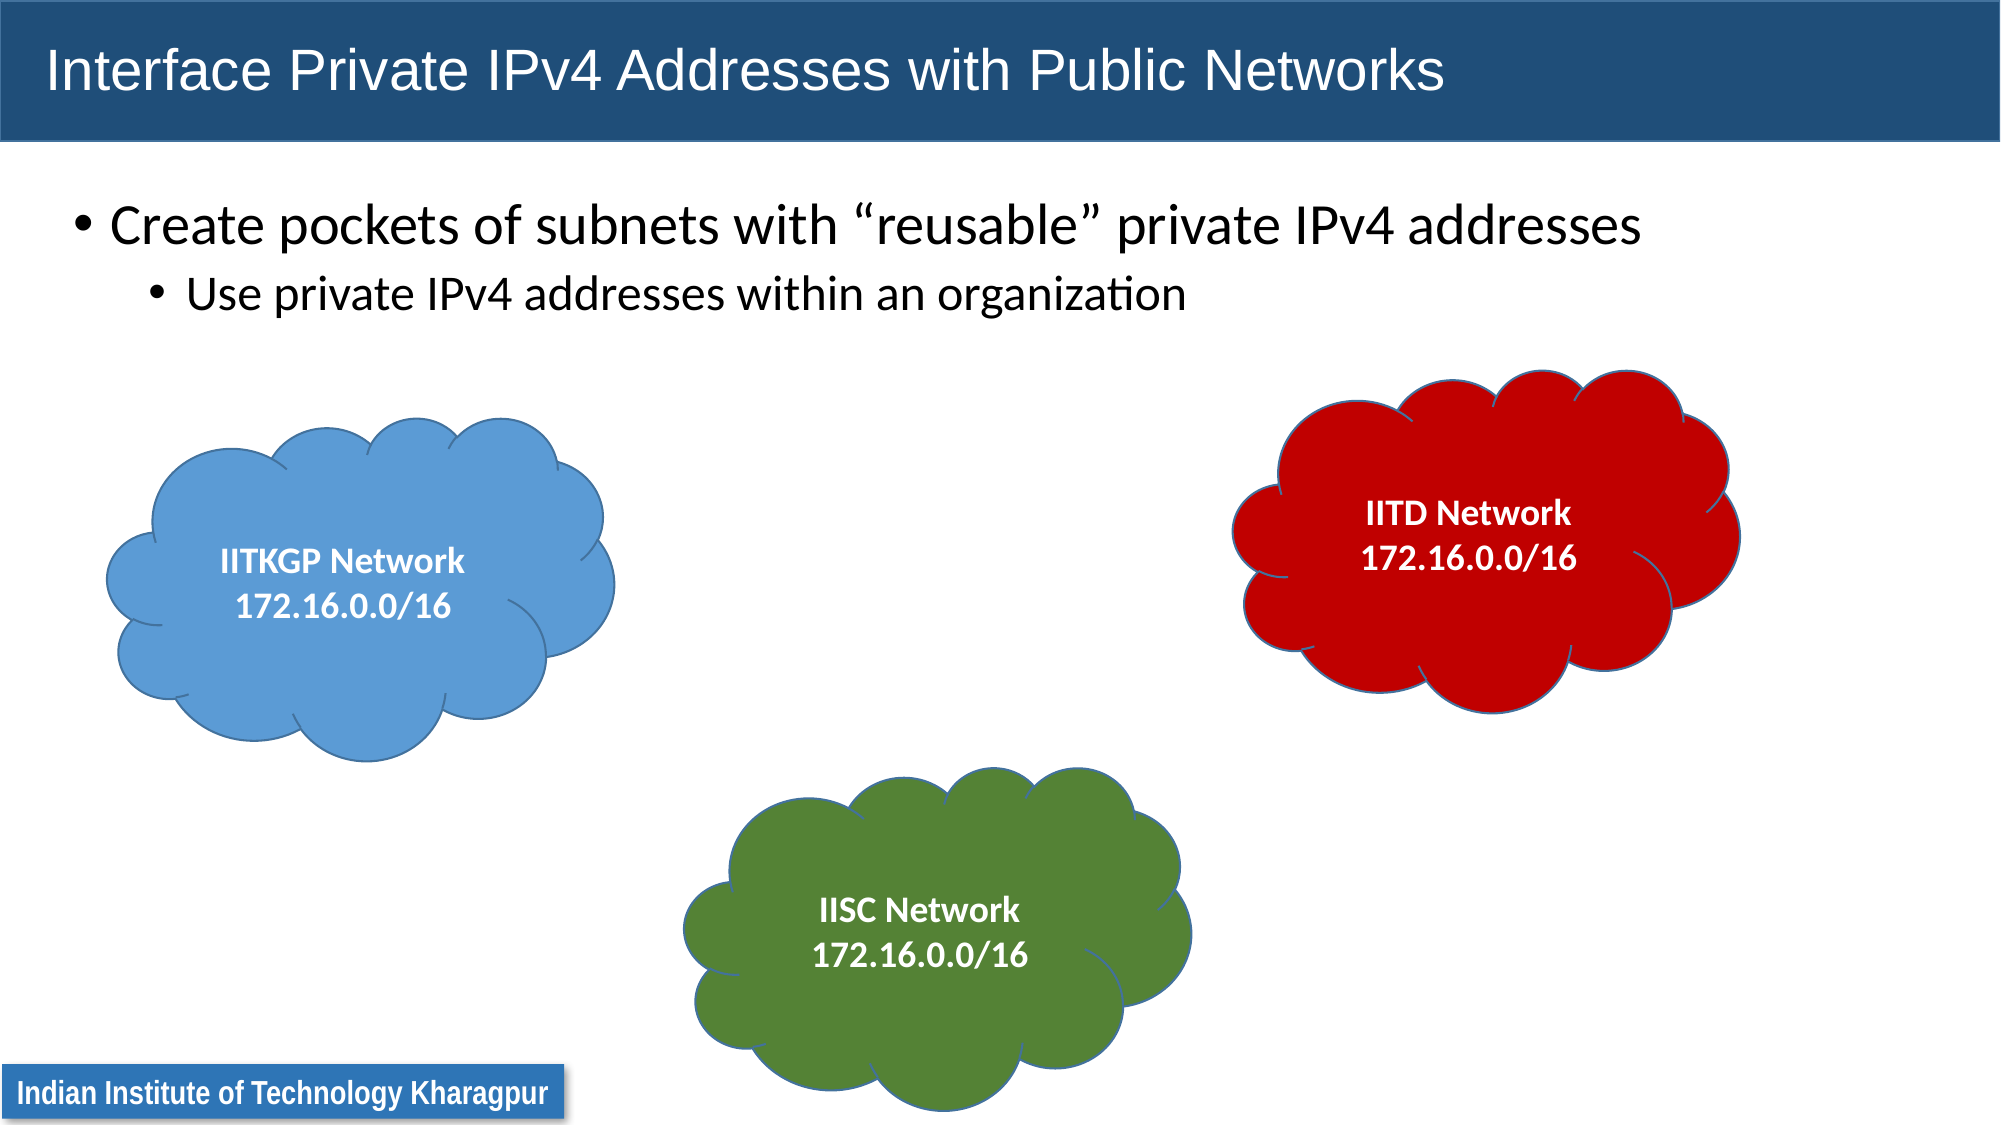

# Interface Private IPv4 Addresses with Public Networks
Create pockets of subnets with “reusable” private IPv4 addresses
Use private IPv4 addresses within an organization
IITD Network
172.16.0.0/16
IITKGP Network
172.16.0.0/16
IISC Network
172.16.0.0/16